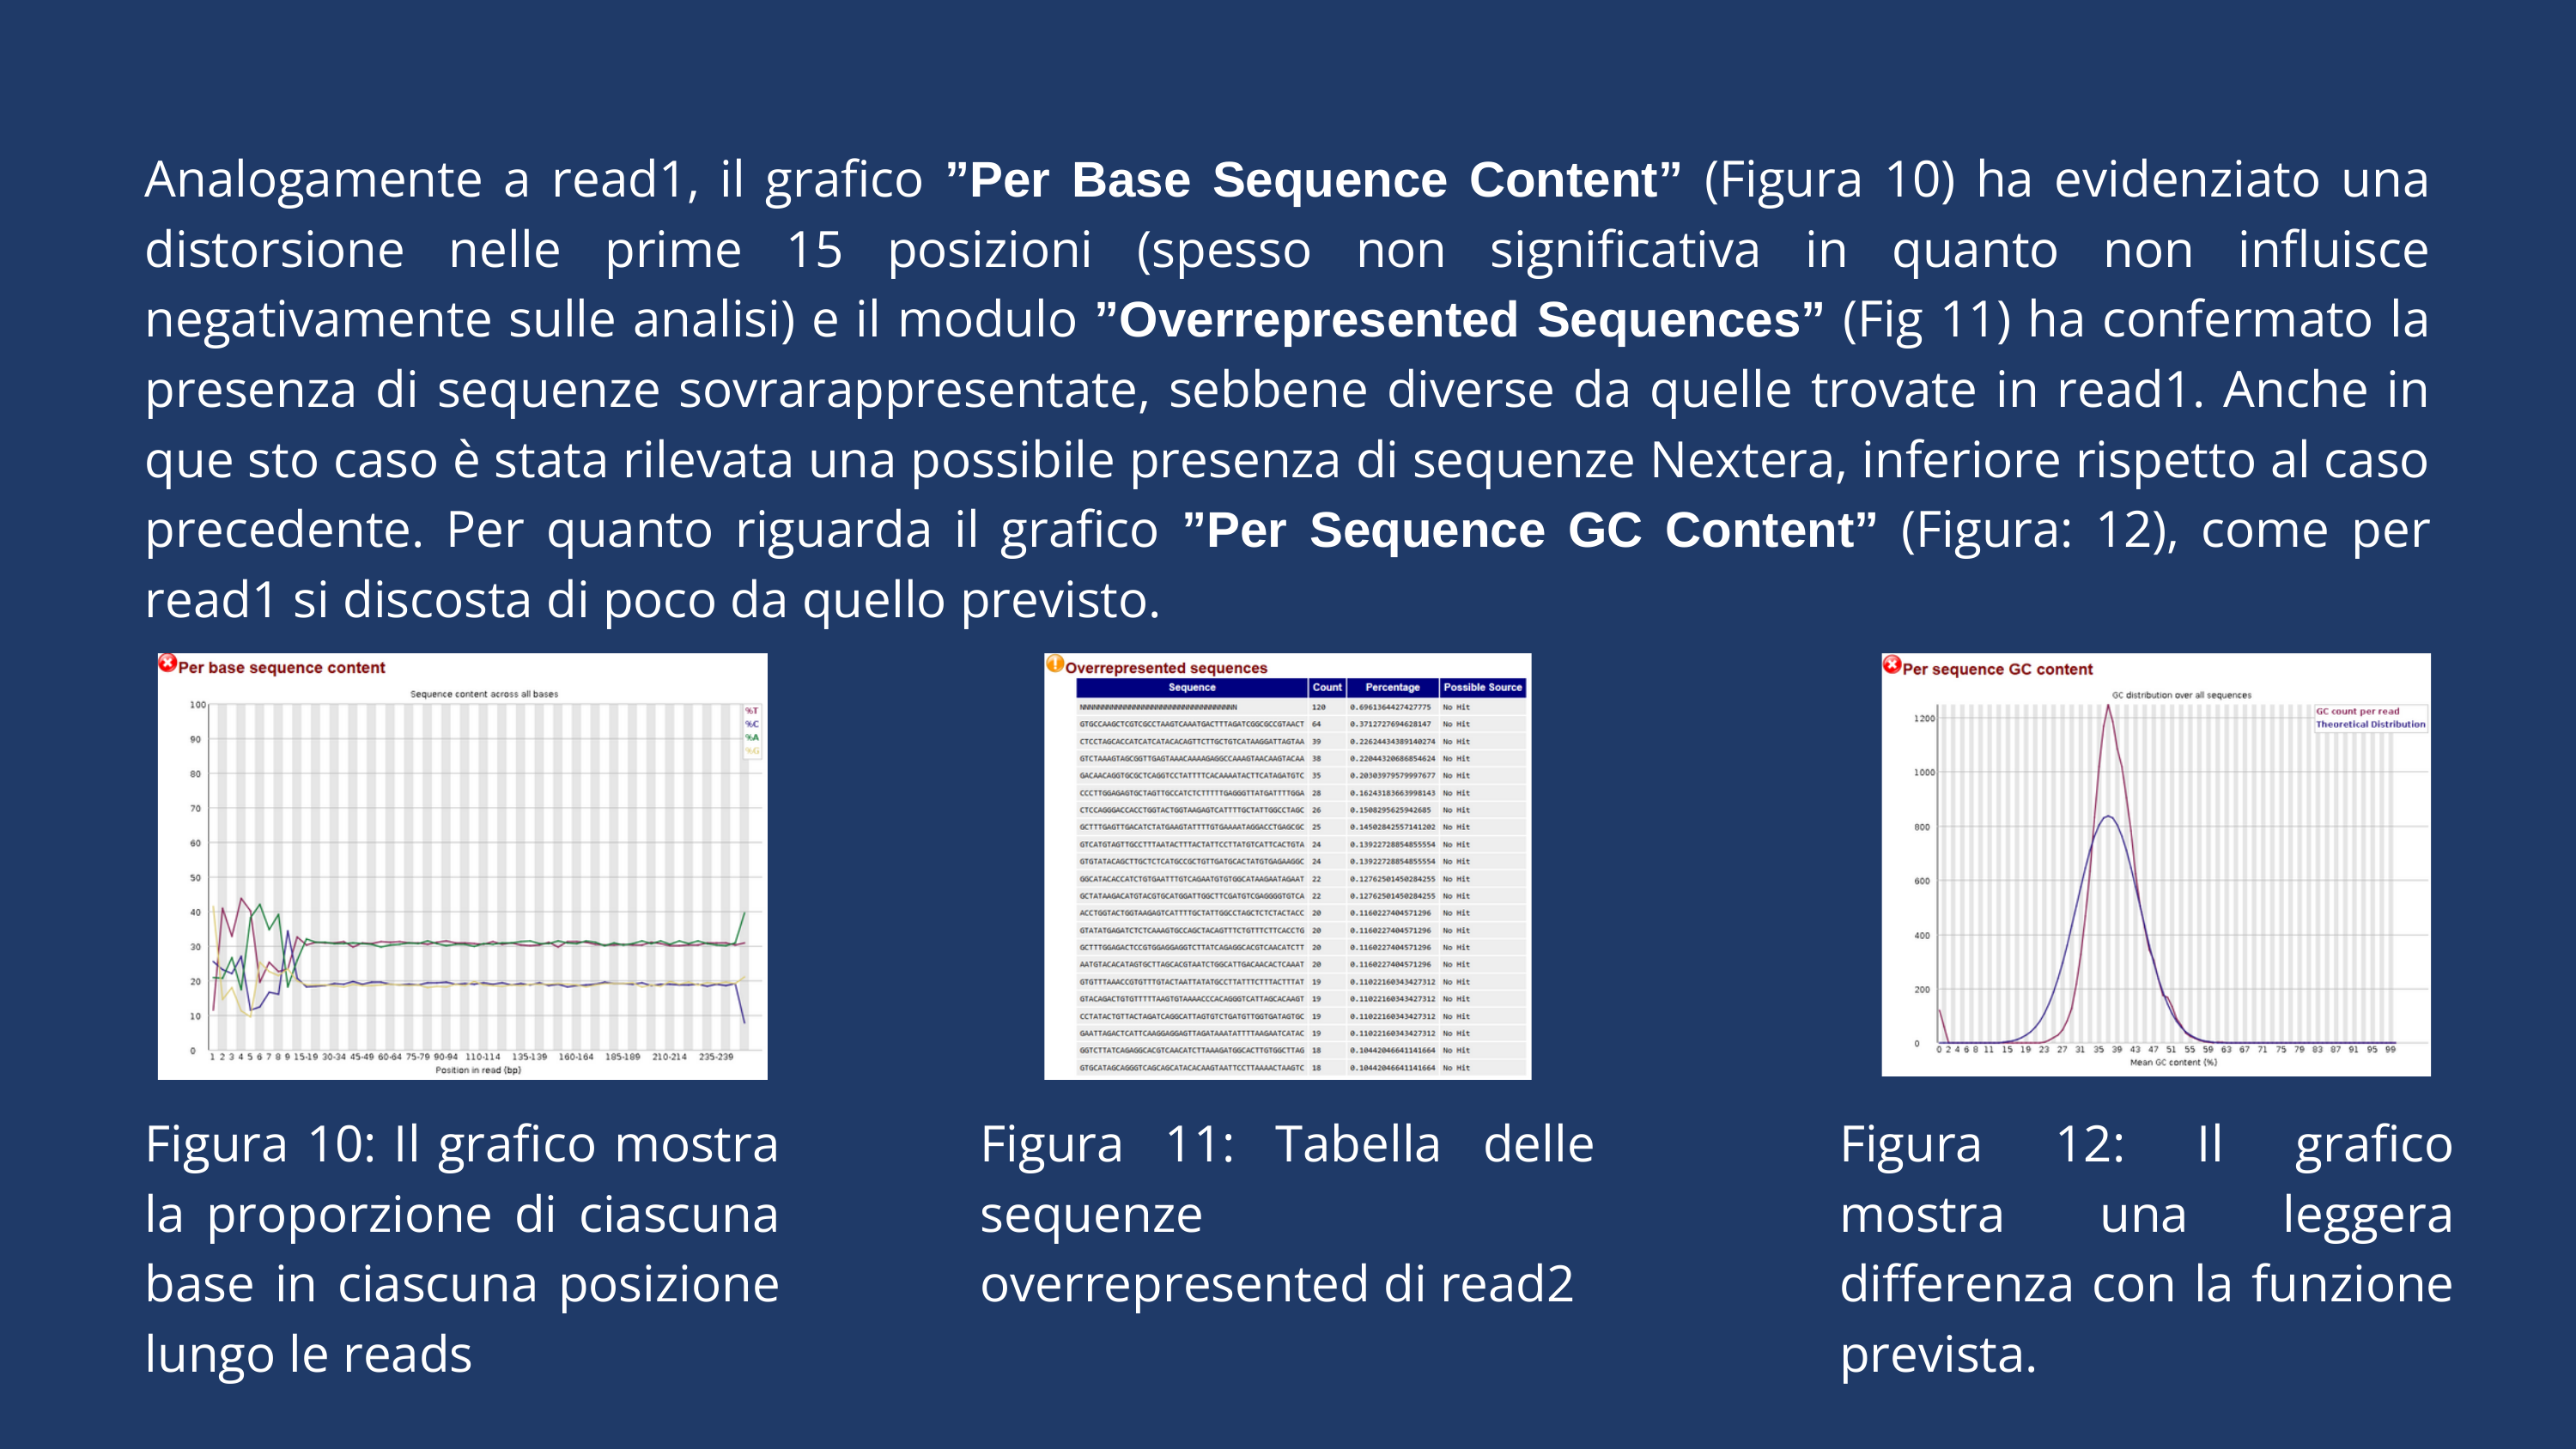

Analogamente a read1, il grafico ”Per Base Sequence Content” (Figura 10) ha evidenziato una distorsione nelle prime 15 posizioni (spesso non significativa in quanto non influisce negativamente sulle analisi) e il modulo ”Overrepresented Sequences” (Fig 11) ha confermato la presenza di sequenze sovrarappresentate, sebbene diverse da quelle trovate in read1. Anche in que sto caso è stata rilevata una possibile presenza di sequenze Nextera, inferiore rispetto al caso precedente. Per quanto riguarda il grafico ”Per Sequence GC Content” (Figura: 12), come per read1 si discosta di poco da quello previsto.

Figura 10: Il grafico mostra la proporzione di ciascuna base in ciascuna posizione lungo le reads
Figura 11: Tabella delle sequenze overrepresented di read2
Figura 12: Il grafico mostra una leggera differenza con la funzione prevista.